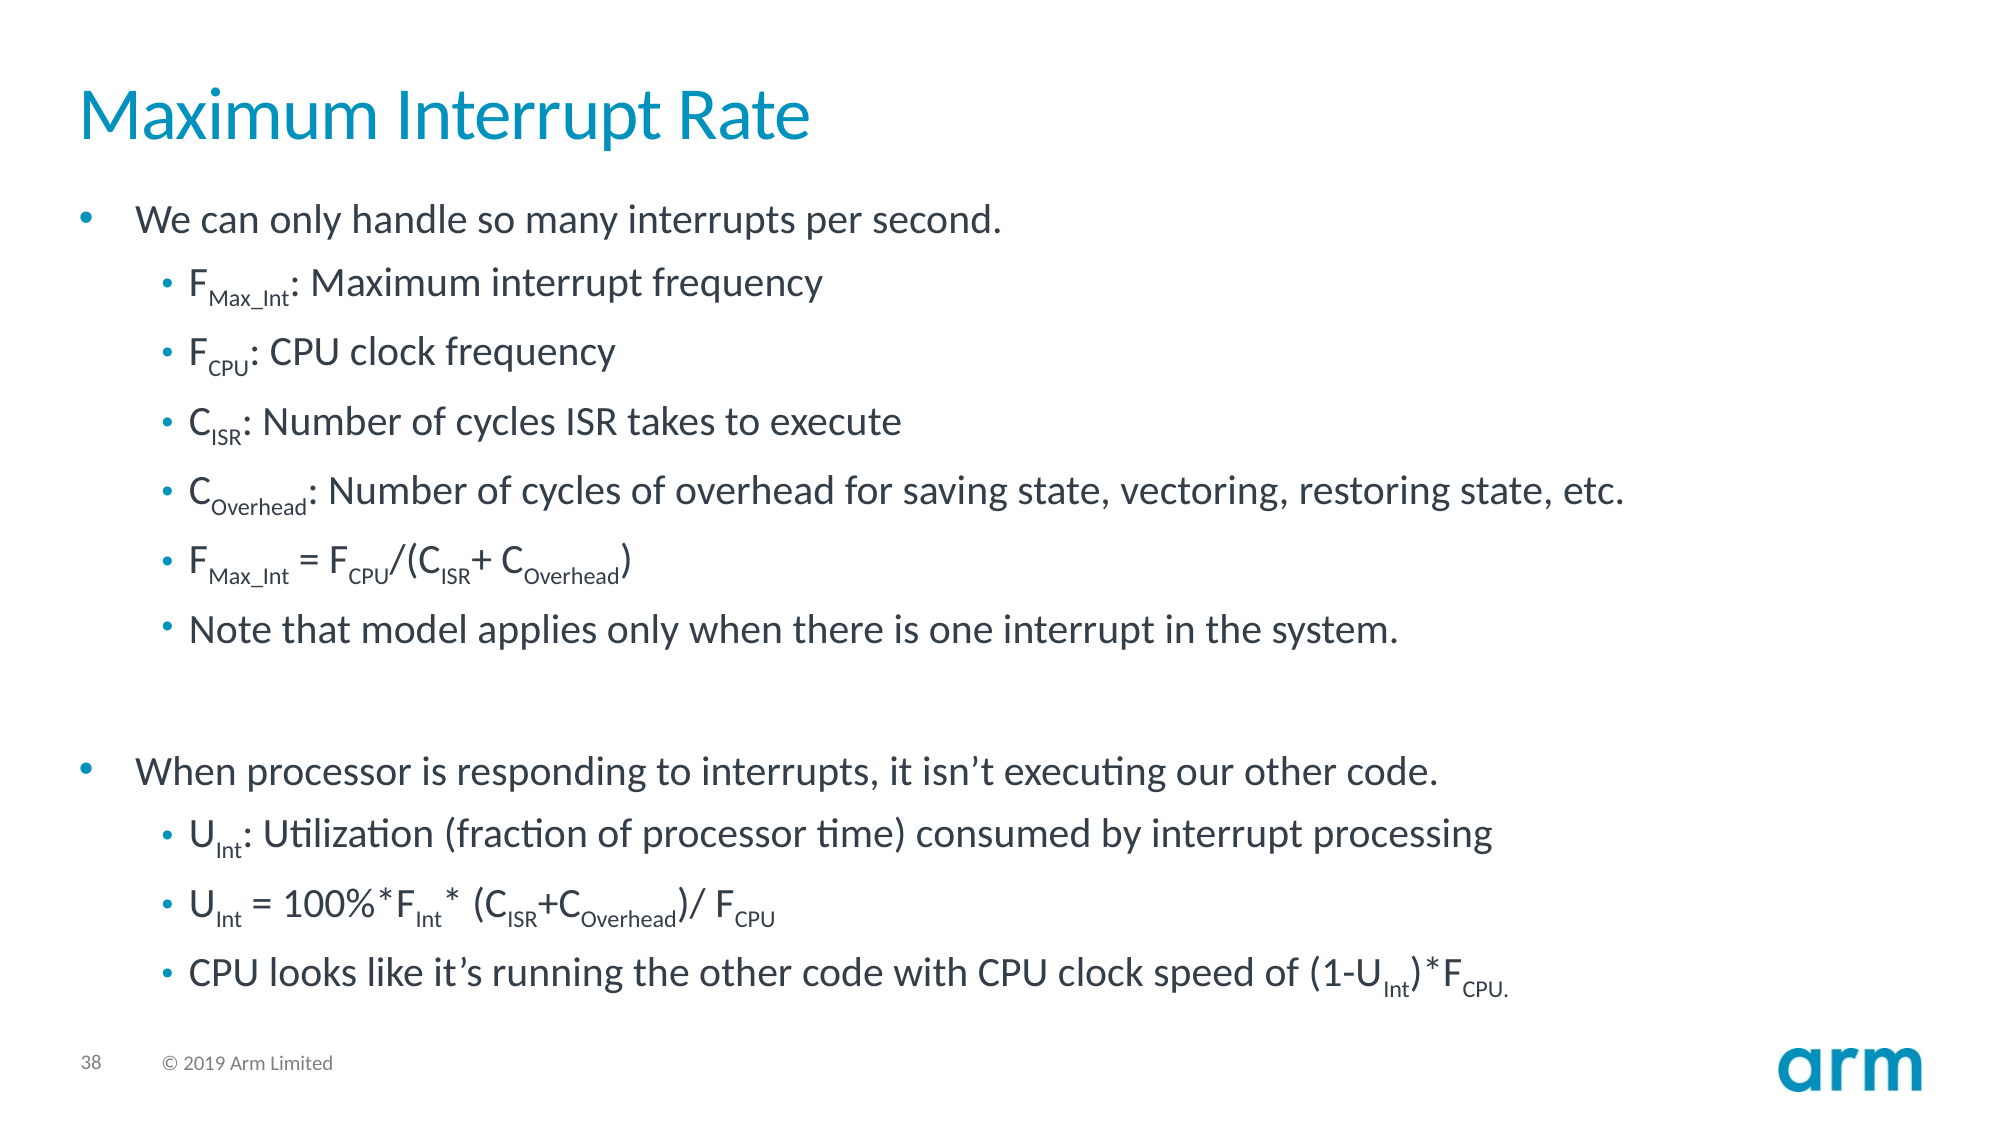

# Maximum Interrupt Rate
We can only handle so many interrupts per second.
FMax_Int: Maximum interrupt frequency
FCPU: CPU clock frequency
CISR: Number of cycles ISR takes to execute
COverhead: Number of cycles of overhead for saving state, vectoring, restoring state, etc.
FMax_Int = FCPU/(CISR+ COverhead)
Note that model applies only when there is one interrupt in the system.

When processor is responding to interrupts, it isn’t executing our other code.
UInt: Utilization (fraction of processor time) consumed by interrupt processing
UInt = 100%*FInt* (CISR+COverhead)/ FCPU
CPU looks like it’s running the other code with CPU clock speed of (1-UInt)*FCPU.